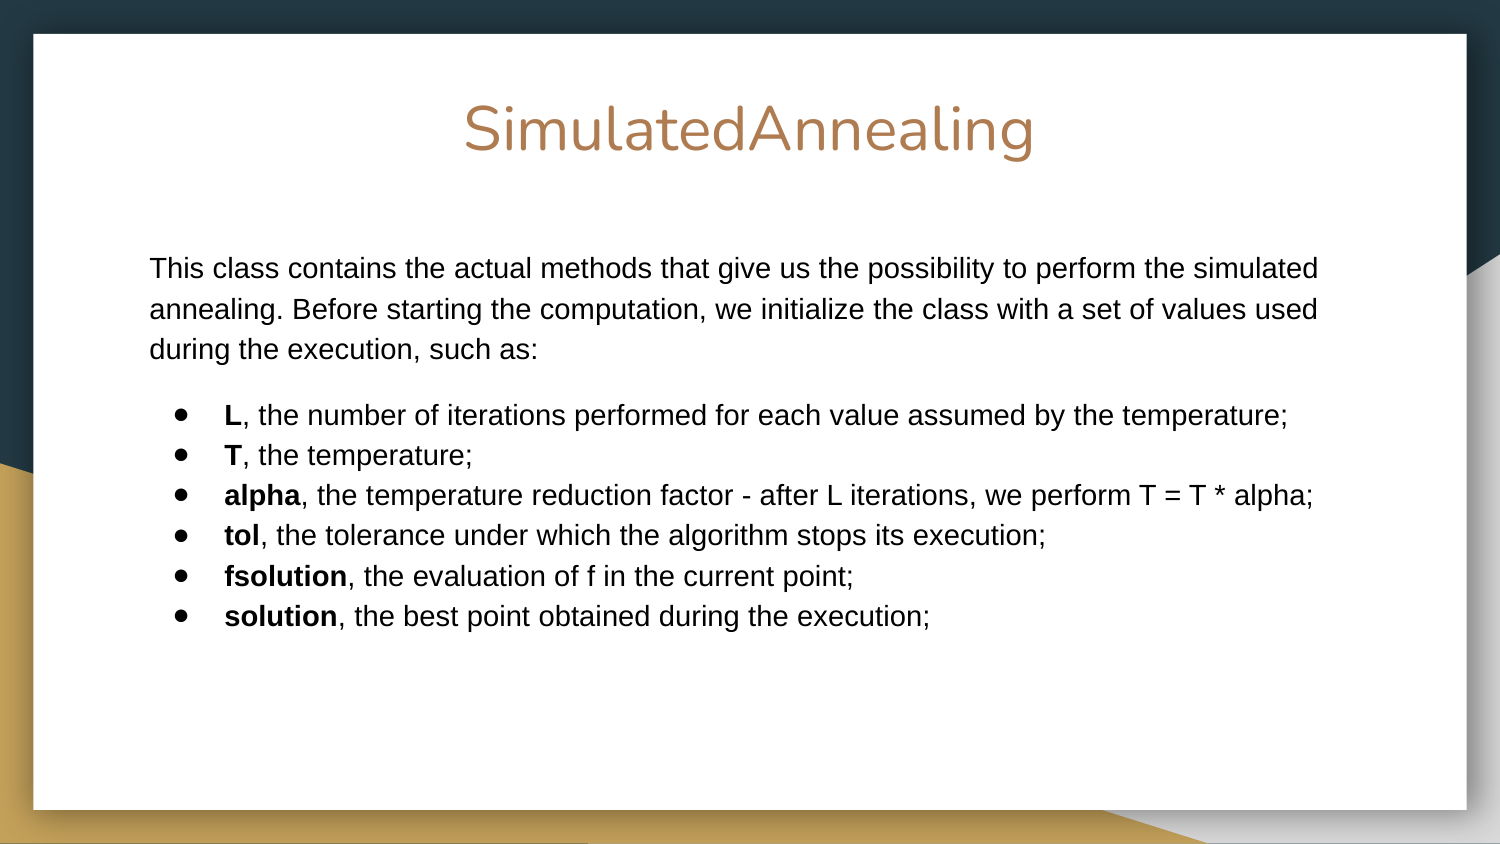

# SimulatedAnnealing
This class contains the actual methods that give us the possibility to perform the simulated annealing. Before starting the computation, we initialize the class with a set of values used during the execution, such as:
L, the number of iterations performed for each value assumed by the temperature;
T, the temperature;
alpha, the temperature reduction factor - after L iterations, we perform T = T * alpha;
tol, the tolerance under which the algorithm stops its execution;
fsolution, the evaluation of f in the current point;
solution, the best point obtained during the execution;